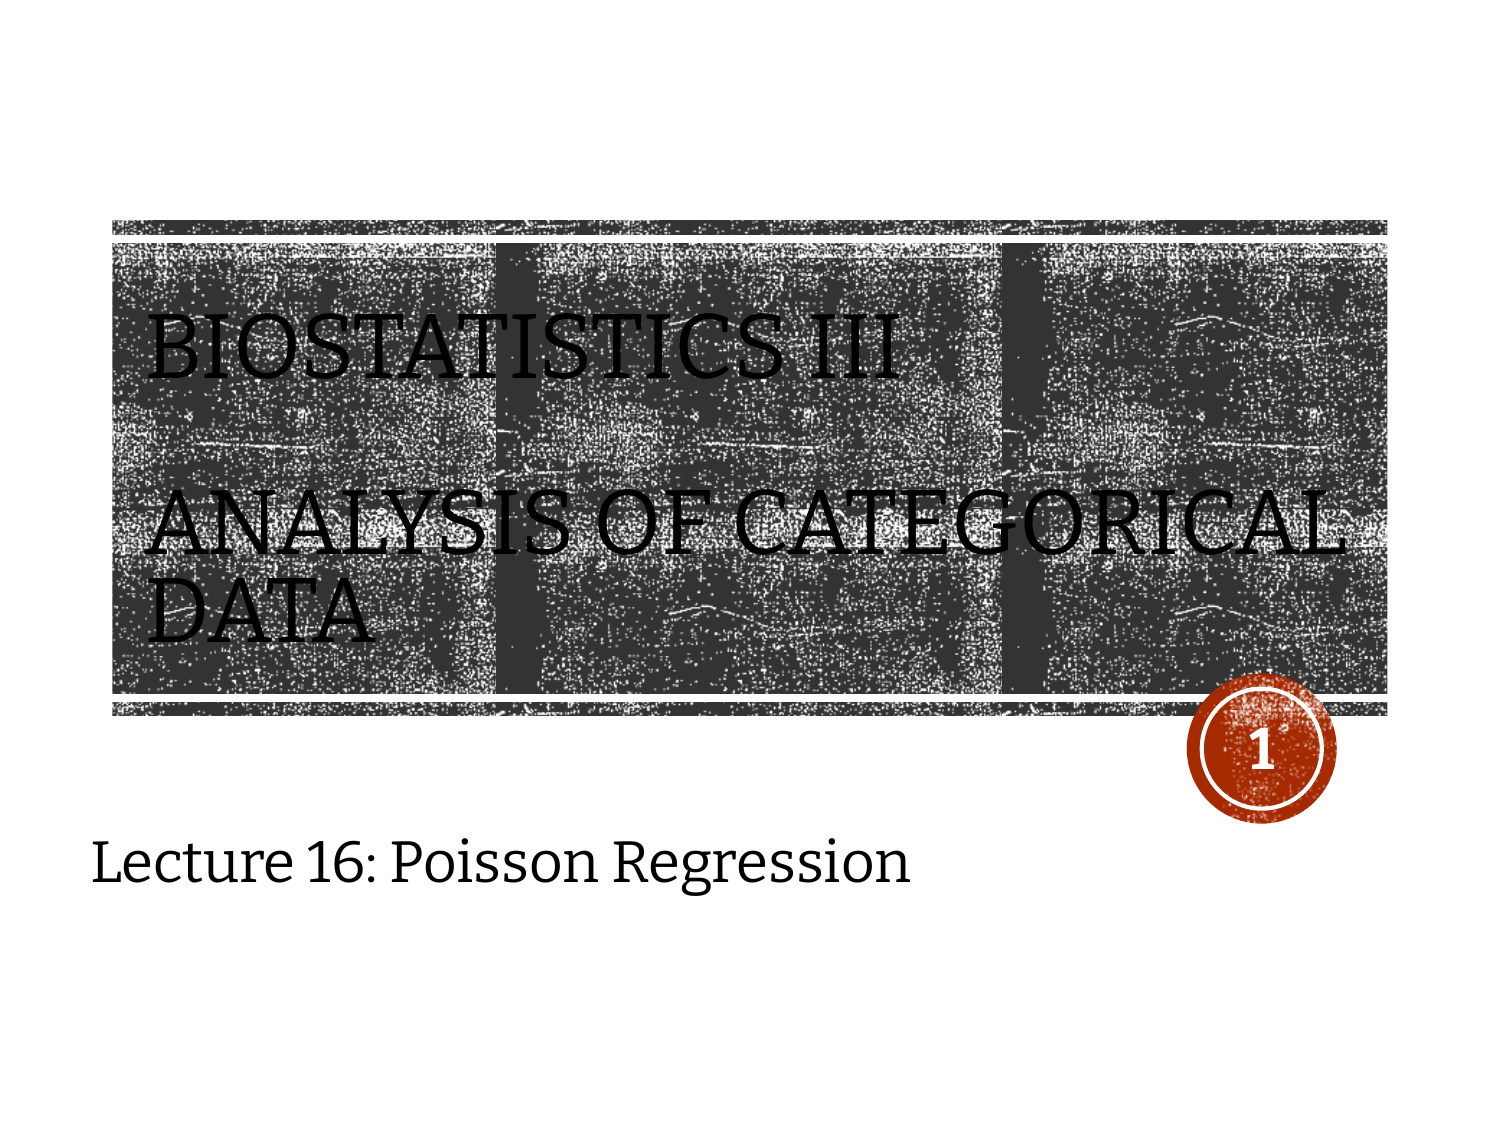

# Biostatistics III Analysis of Categorical Data
1
Lecture 16: Poisson Regression